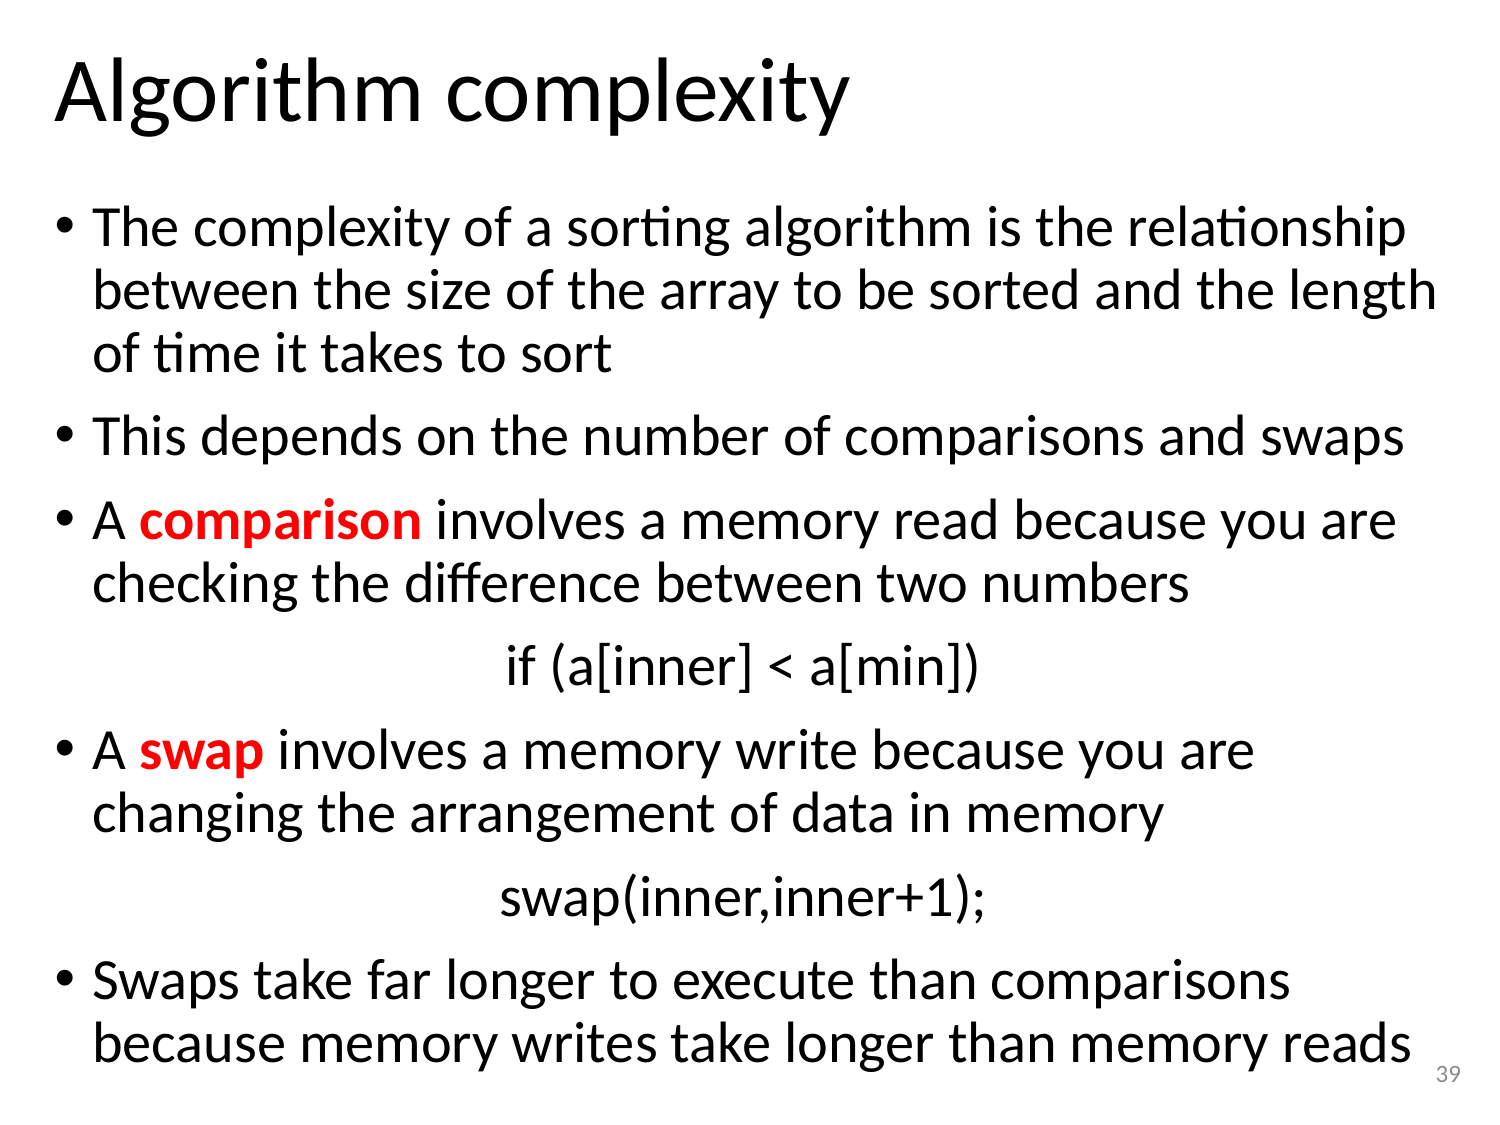

# Algorithm complexity
The complexity of a sorting algorithm is the relationship between the size of the array to be sorted and the length of time it takes to sort
This depends on the number of comparisons and swaps
A comparison involves a memory read because you are checking the difference between two numbers
if (a[inner] < a[min])
A swap involves a memory write because you are changing the arrangement of data in memory
swap(inner,inner+1);
Swaps take far longer to execute than comparisons because memory writes take longer than memory reads
39